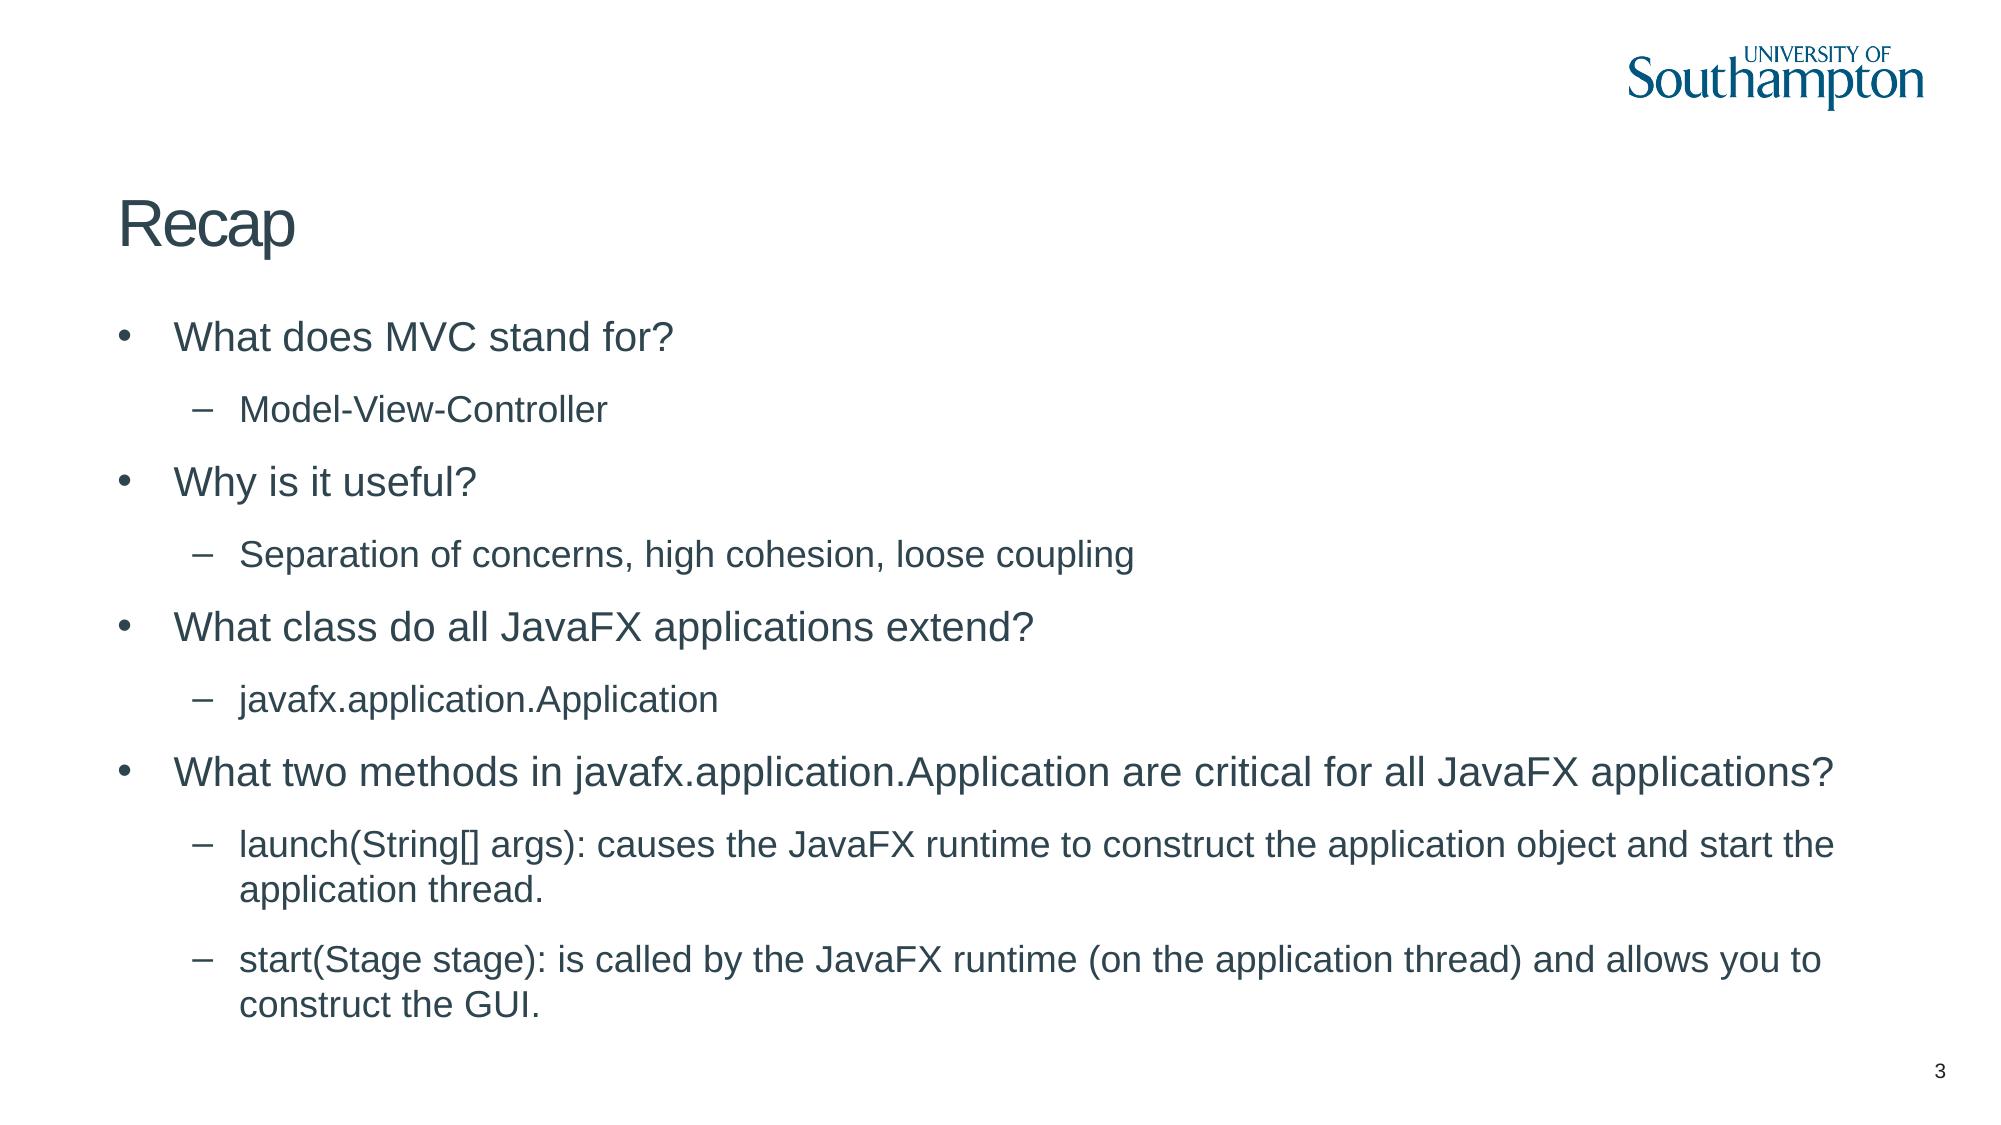

# Recap
What does MVC stand for?
Model-View-Controller
Why is it useful?
Separation of concerns, high cohesion, loose coupling
What class do all JavaFX applications extend?
javafx.application.Application
What two methods in javafx.application.Application are critical for all JavaFX applications?
launch(String[] args): causes the JavaFX runtime to construct the application object and start the application thread.
start(Stage stage): is called by the JavaFX runtime (on the application thread) and allows you to construct the GUI.